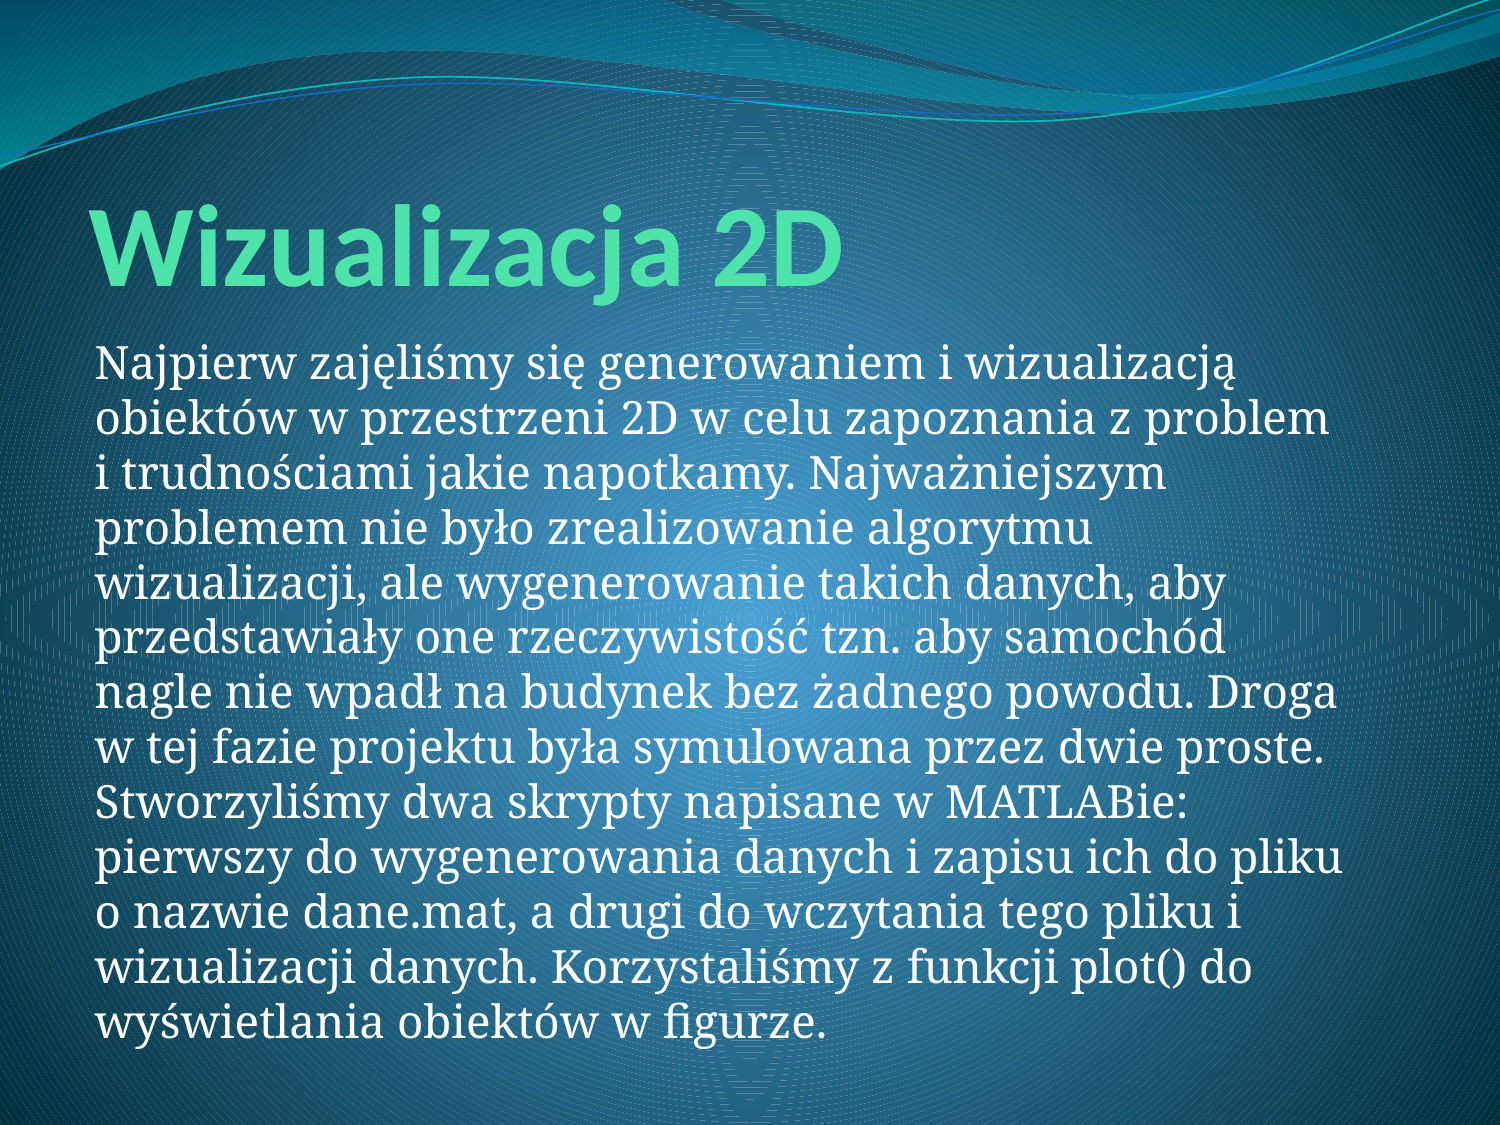

# Wizualizacja 2D
Najpierw zajęliśmy się generowaniem i wizualizacją obiektów w przestrzeni 2D w celu zapoznania z problem i trudnościami jakie napotkamy. Najważniejszym problemem nie było zrealizowanie algorytmu wizualizacji, ale wygenerowanie takich danych, aby przedstawiały one rzeczywistość tzn. aby samochód nagle nie wpadł na budynek bez żadnego powodu. Droga w tej fazie projektu była symulowana przez dwie proste. Stworzyliśmy dwa skrypty napisane w MATLABie: pierwszy do wygenerowania danych i zapisu ich do pliku o nazwie dane.mat, a drugi do wczytania tego pliku i wizualizacji danych. Korzystaliśmy z funkcji plot() do wyświetlania obiektów w figurze.